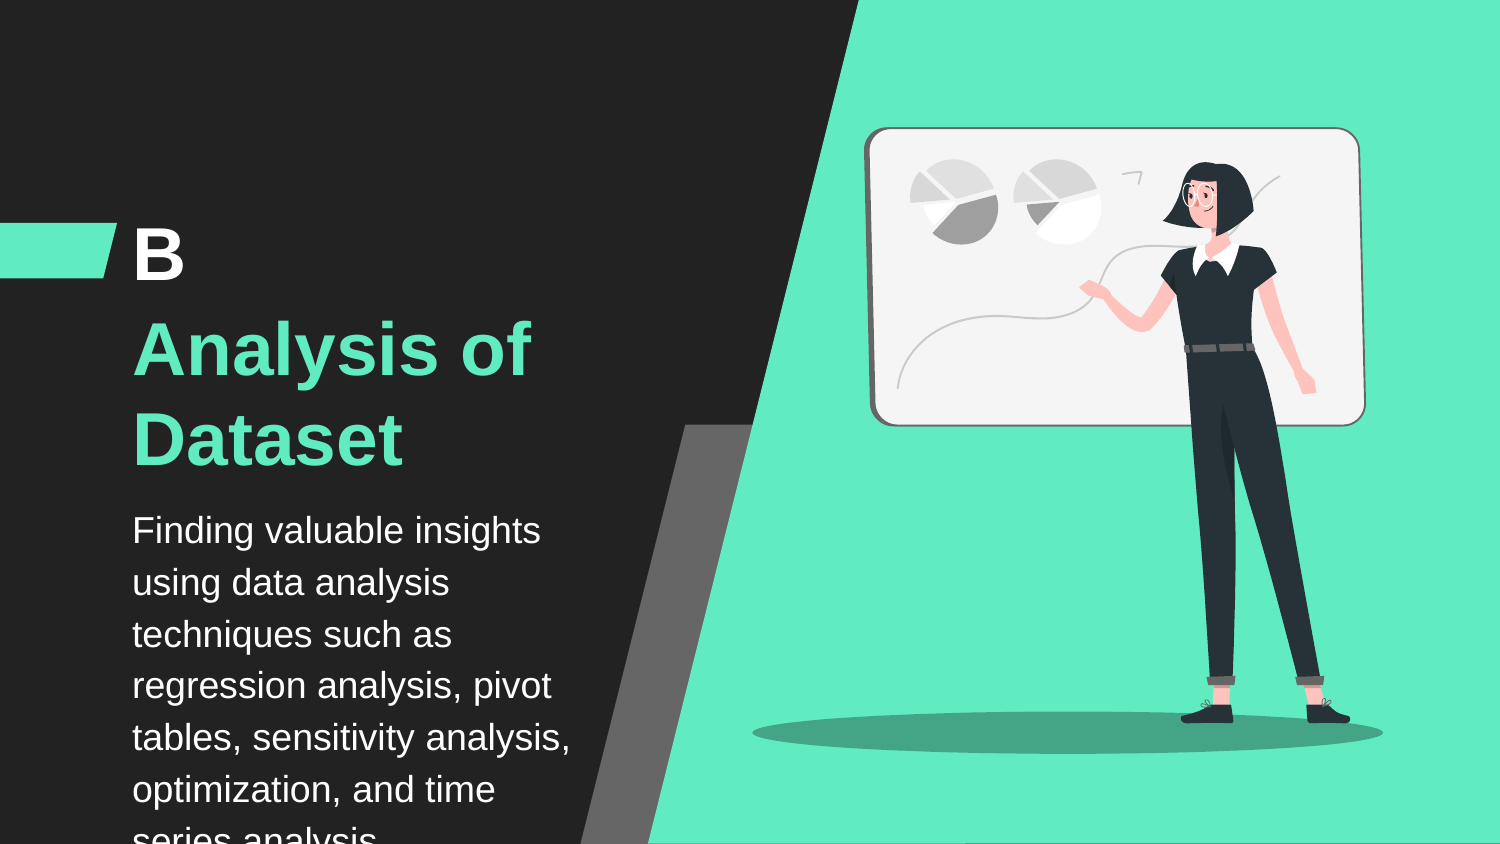

B

# Analysis of Dataset

Finding valuable insights using data analysis techniques such as regression analysis, pivot tables, sensitivity analysis, optimization, and time series analysis.